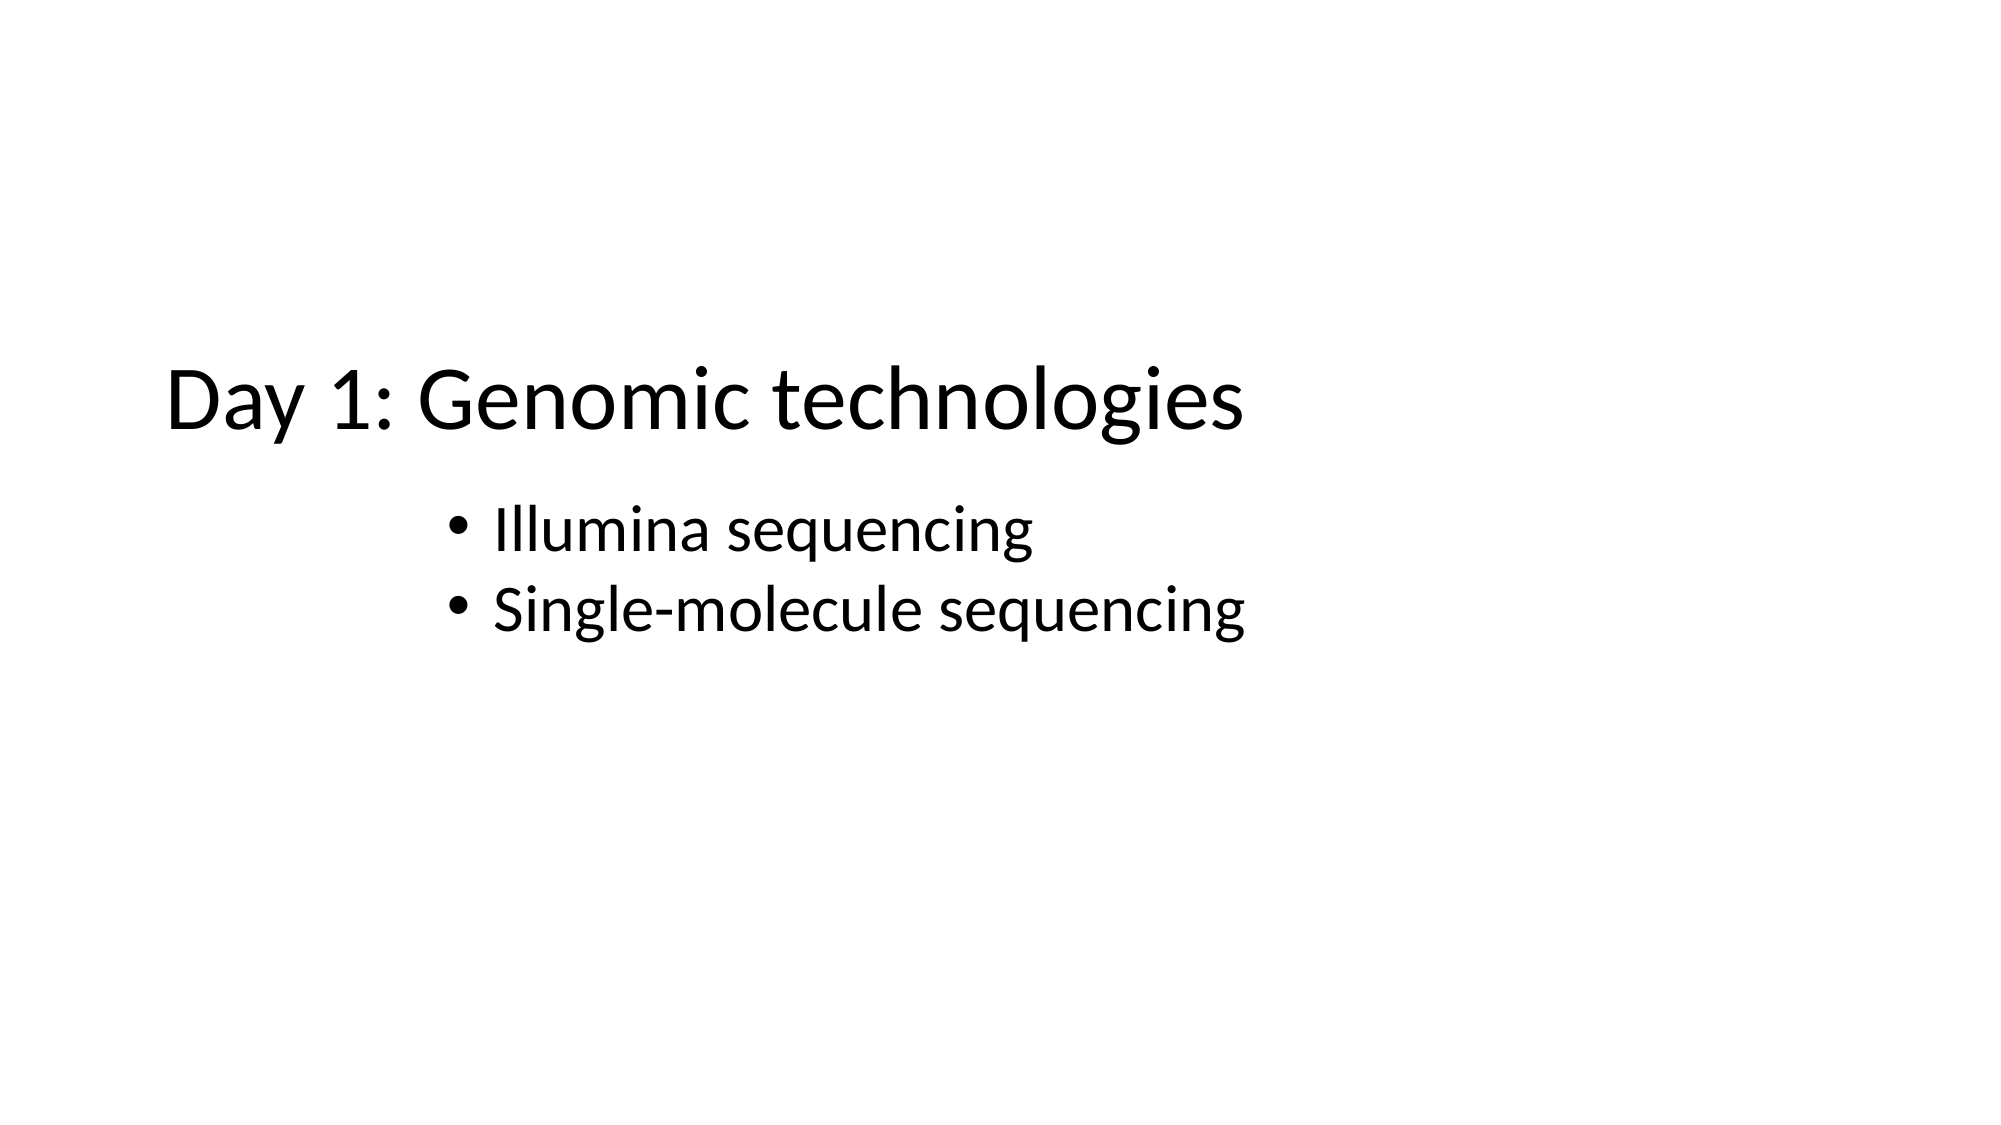

# Day 1: Genomic technologies
Illumina sequencing
Single-molecule sequencing